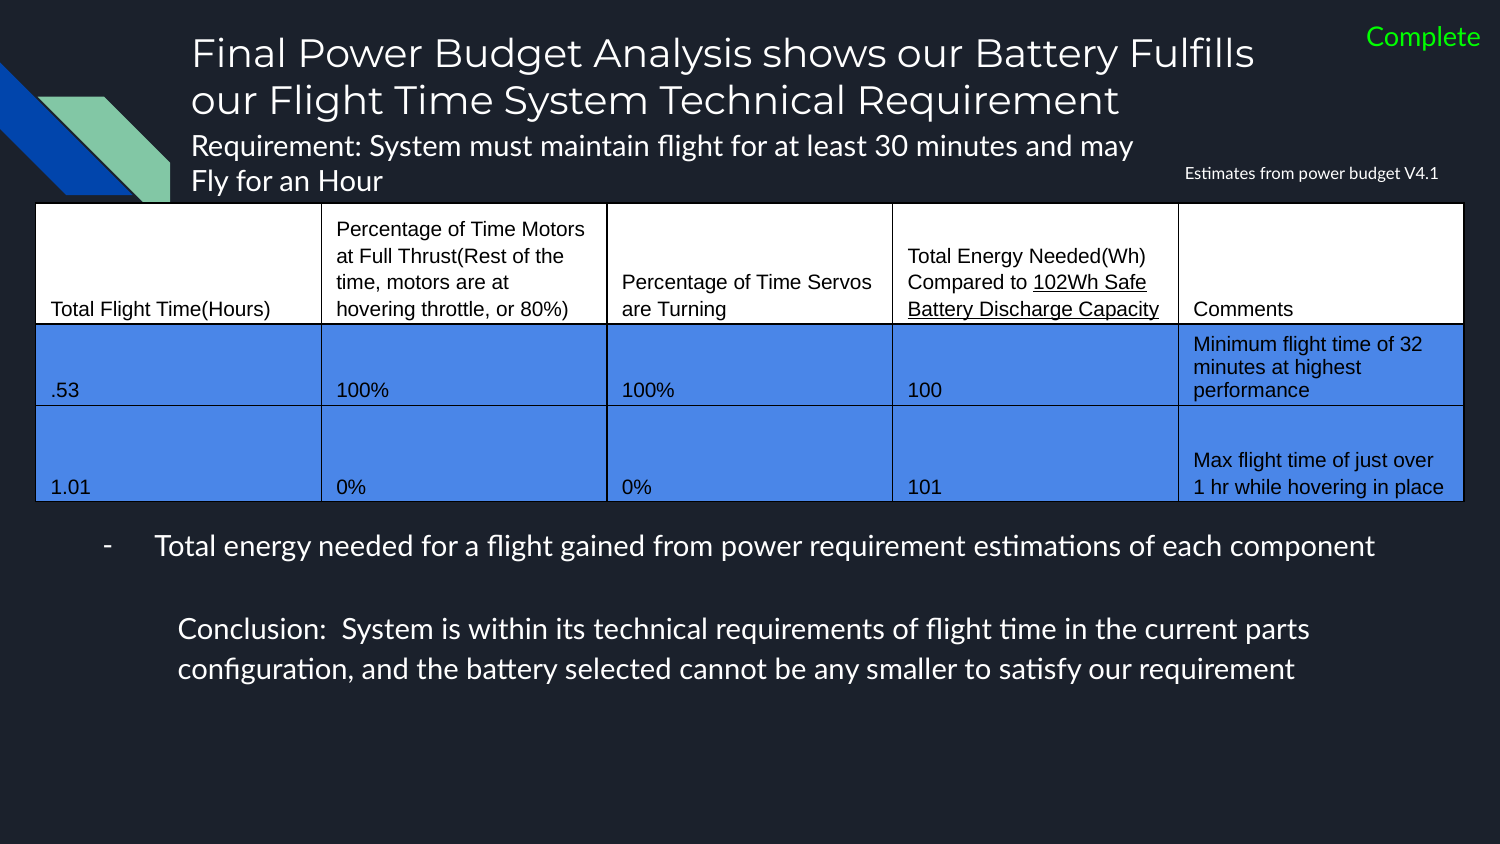

Complete
# Final Power Budget Analysis shows our Battery Fulfills our Flight Time System Technical Requirement
Requirement: System must maintain flight for at least 30 minutes and may
Fly for an Hour
Estimates from power budget V4.1
| Total Flight Time(Hours) | Percentage of Time Motors at Full Thrust(Rest of the time, motors are at hovering throttle, or 80%) | Percentage of Time Servos are Turning | Total Energy Needed(Wh) Compared to 102Wh Safe Battery Discharge Capacity | Comments |
| --- | --- | --- | --- | --- |
| .53 | 100% | 100% | 100 | Minimum flight time of 32 minutes at highest performance |
| 1.01 | 0% | 0% | 101 | Max flight time of just over 1 hr while hovering in place |

Total energy needed for a flight gained from power requirement estimations of each component
Conclusion:  System is within its technical requirements of flight time in the current parts configuration, and the battery selected cannot be any smaller to satisfy our requirement